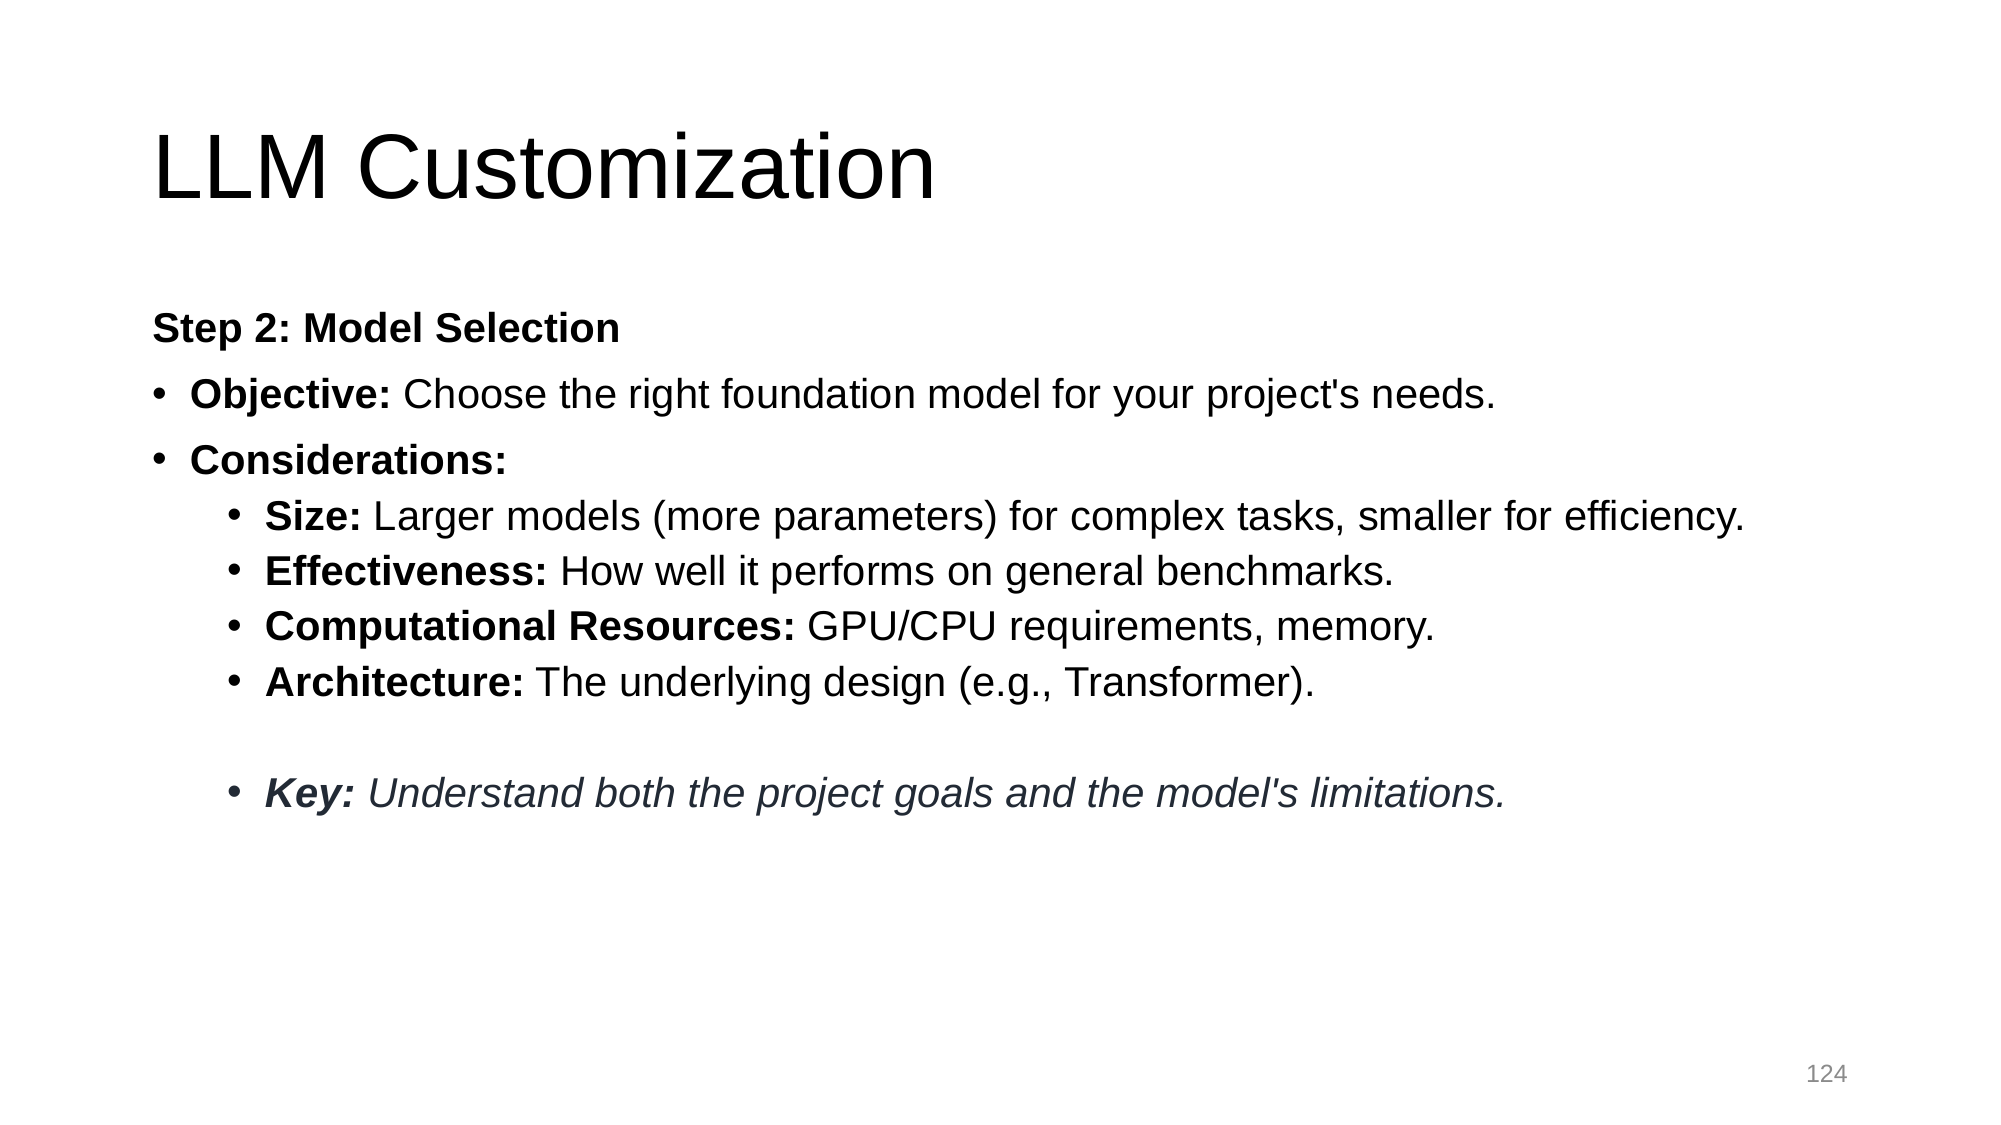

# LLM Customization
Step 2: Model Selection
Objective: Choose the right foundation model for your project's needs.
Considerations:
Size: Larger models (more parameters) for complex tasks, smaller for efficiency.
Effectiveness: How well it performs on general benchmarks.
Computational Resources: GPU/CPU requirements, memory.
Architecture: The underlying design (e.g., Transformer).

Key: Understand both the project goals and the model's limitations.
124